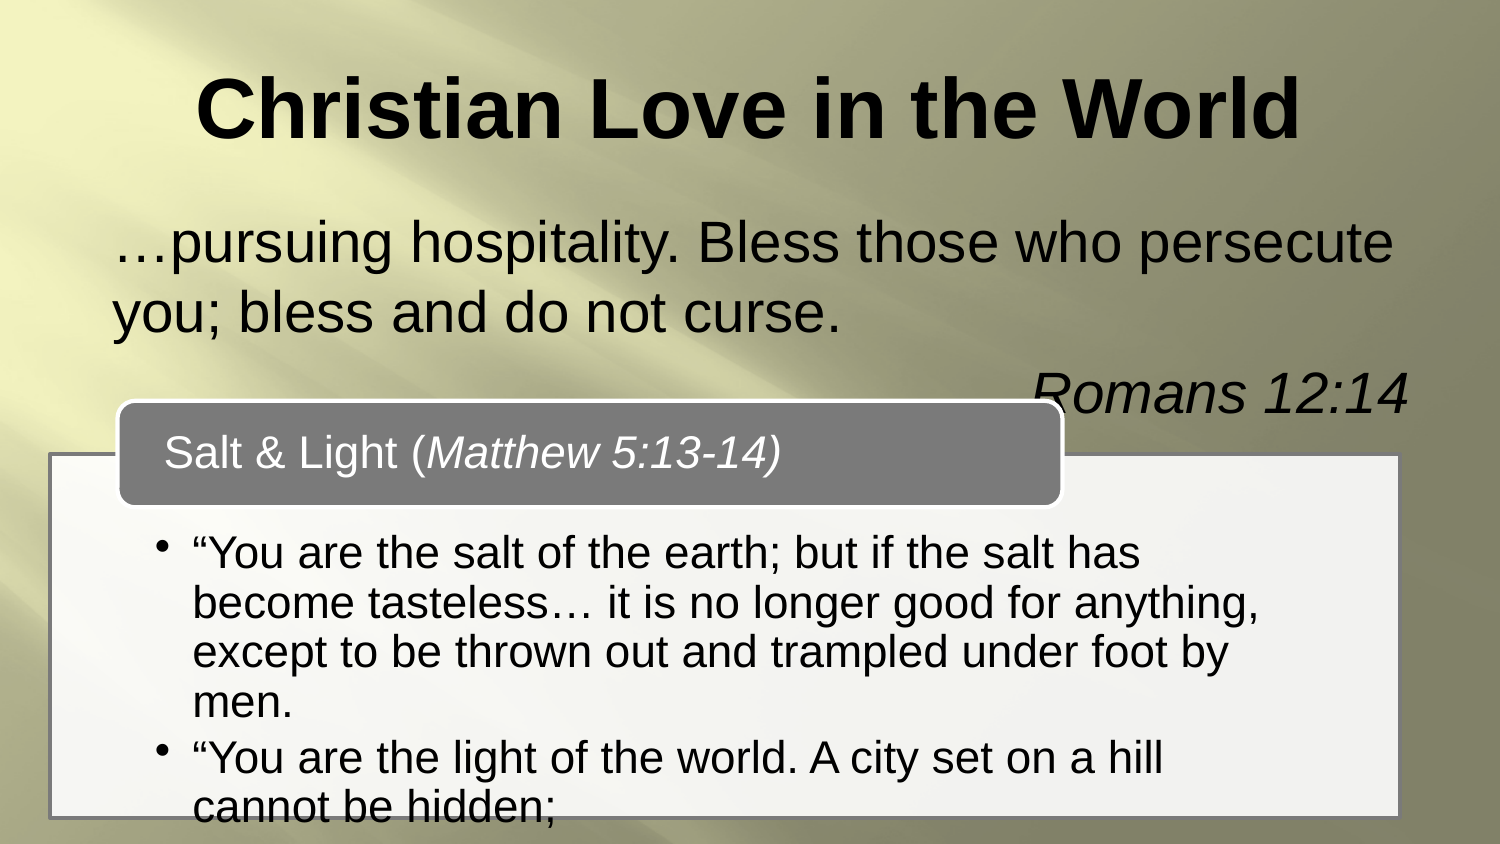

# Christian Love in the World
…pursuing hospitality. Bless those who persecute you; bless and do not curse.
Romans 12:14
“You are the salt of the earth; but if the salt has become tasteless… it is no longer good for anything, except to be thrown out and trampled under foot by men.
“You are the light of the world. A city set on a hill cannot be hidden;
Salt & Light (Matthew 5:13-14)